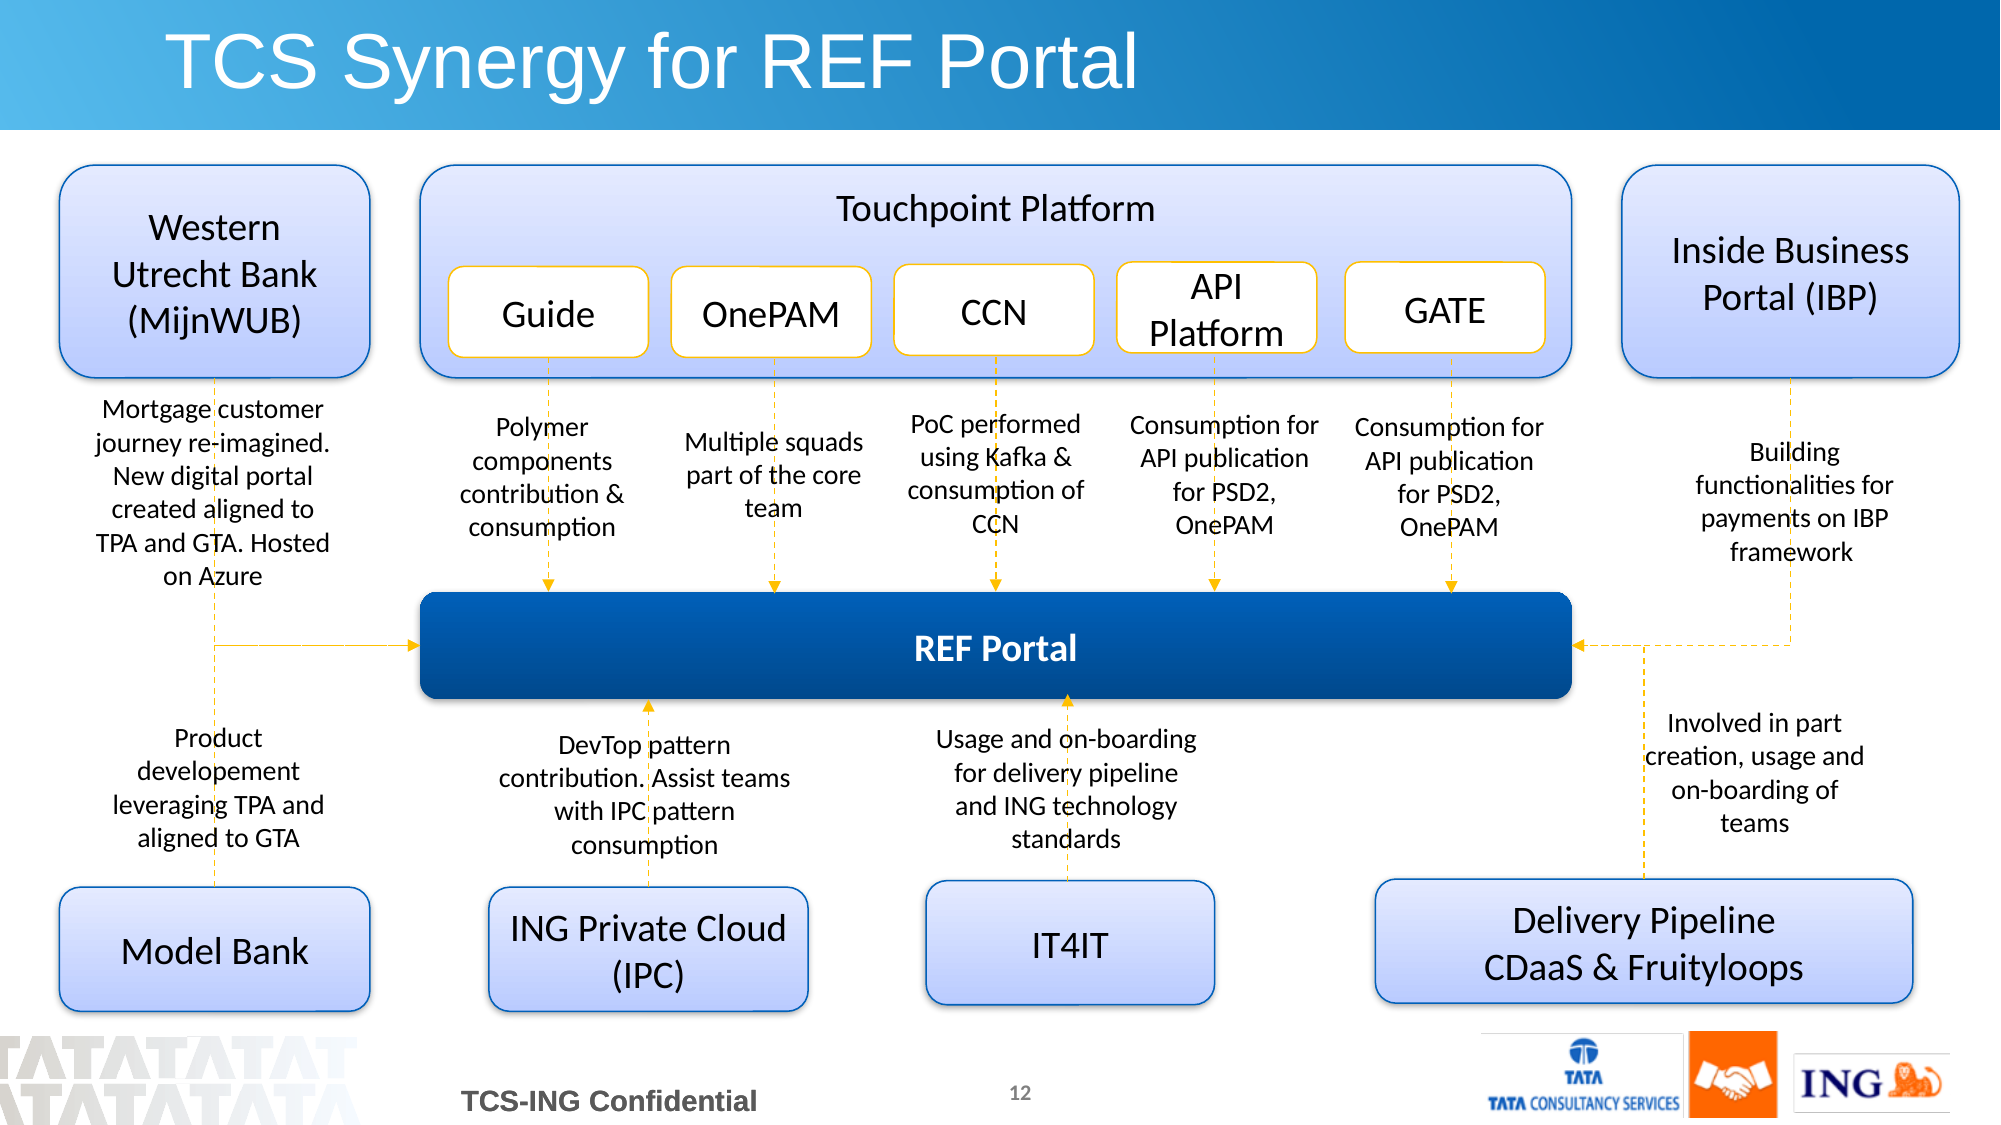

# TCS Synergy for REF Portal
Western Utrecht Bank (MijnWUB)
Touchpoint Platform
Inside Business Portal (IBP)
API Platform
GATE
CCN
Guide
OnePAM
Mortgage customer journey re-imagined. New digital portal created aligned to TPA and GTA. Hosted on Azure
PoC performed using Kafka & consumption of CCN
Consumption for API publication for PSD2, OnePAM
Polymer components contribution & consumption
Consumption for API publication for PSD2, OnePAM
Multiple squads part of the core team
Building functionalities for payments on IBP framework
REF Portal
Involved in part creation, usage and on-boarding of teams
Product developement leveraging TPA and aligned to GTA
Usage and on-boarding for delivery pipeline and ING technology standards
DevTop pattern contribution. Assist teams with IPC pattern consumption
Delivery Pipeline
CDaaS & Fruityloops
IT4IT
Model Bank
ING Private Cloud (IPC)